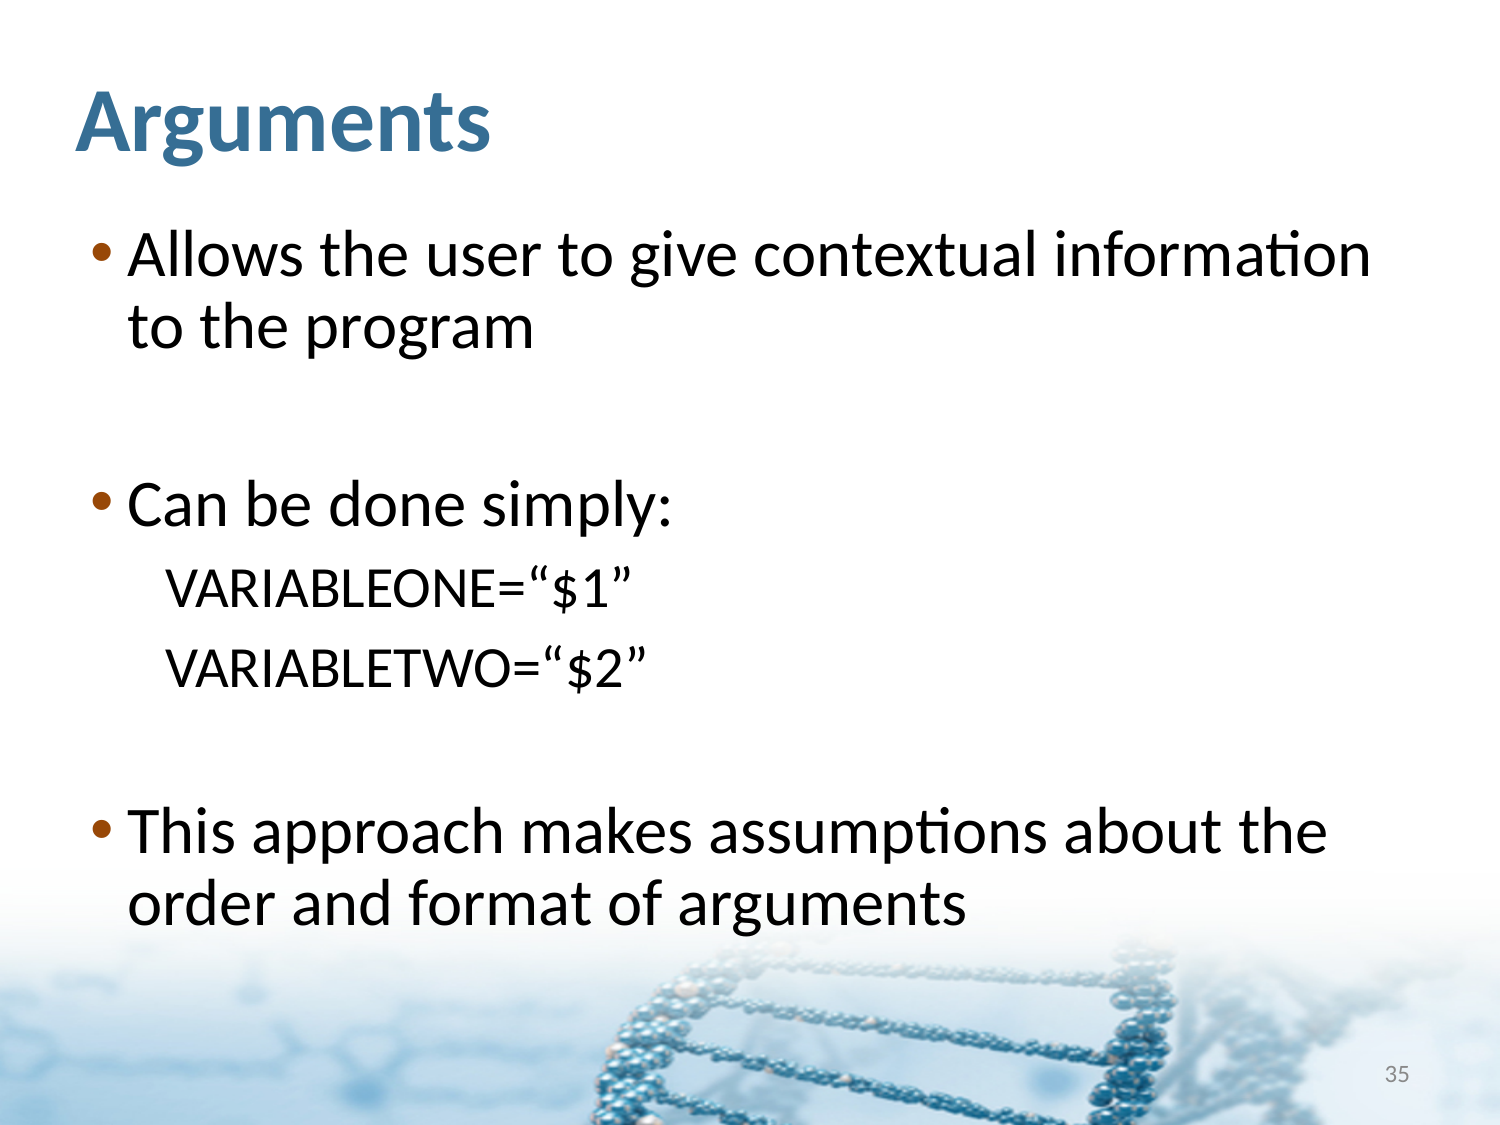

# Arguments
Allows the user to give contextual information to the program

Can be done simply:
VARIABLEONE=“$1”
VARIABLETWO=“$2”

This approach makes assumptions about the order and format of arguments
35